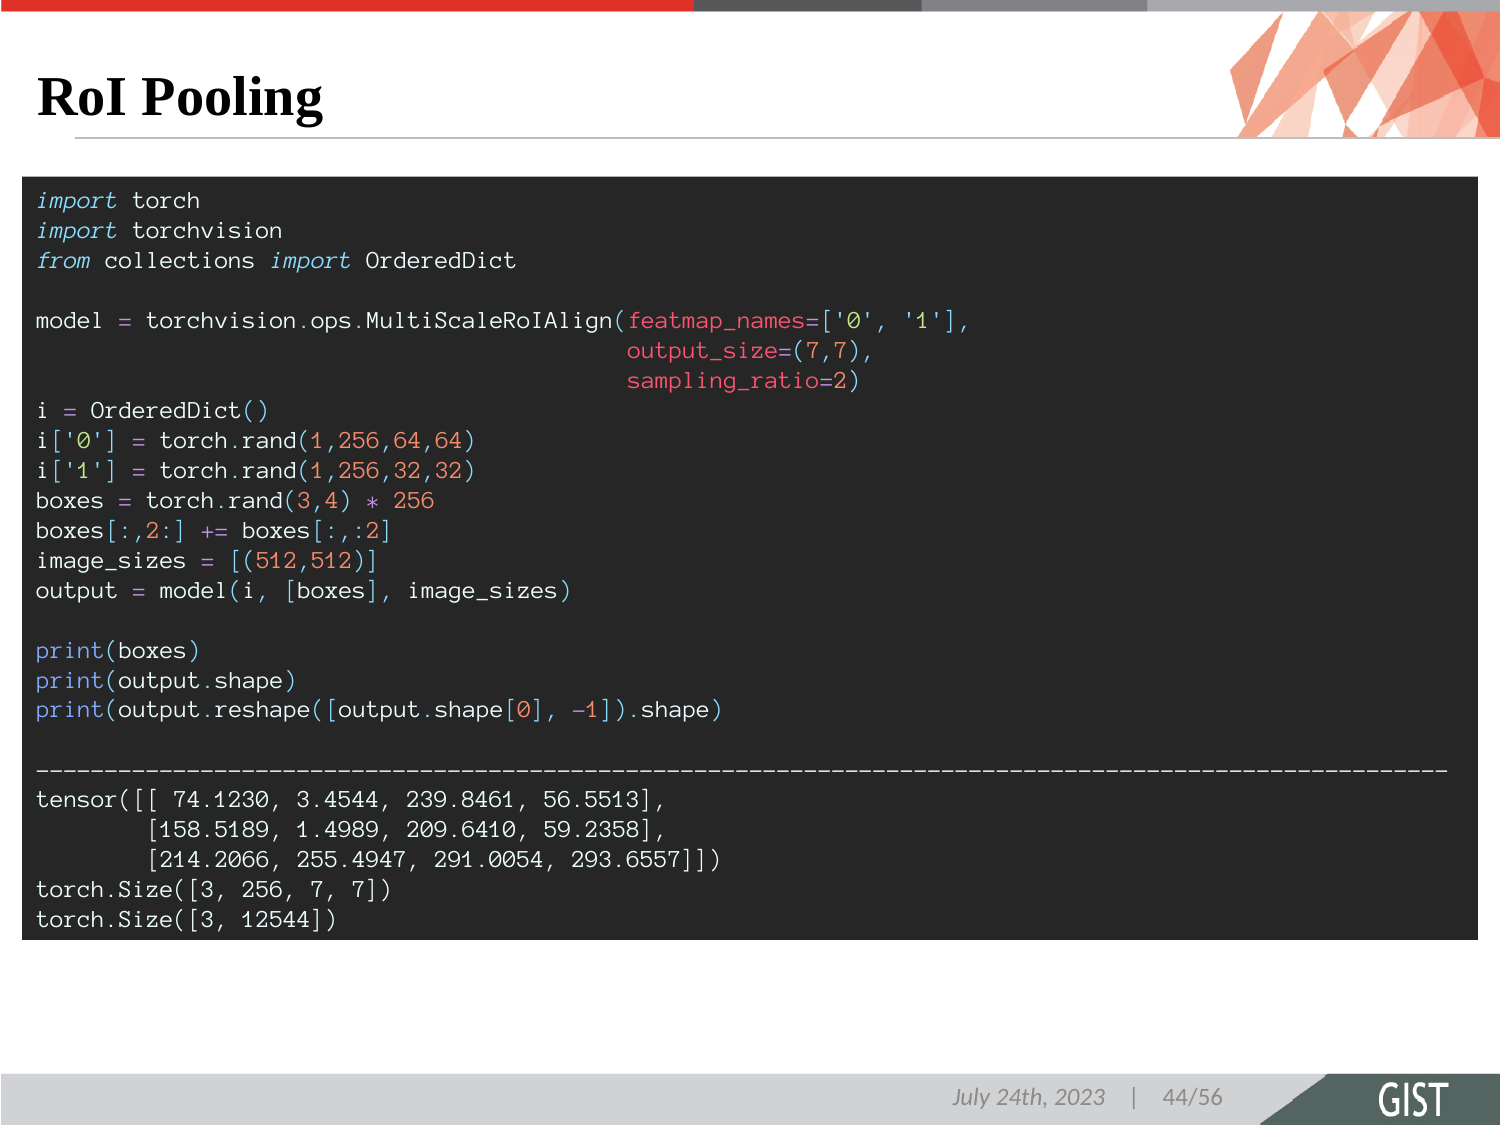

# RoI Pooling
import torch
import torchvision
from collections import OrderedDict
model = torchvision.ops.MultiScaleRoIAlign(featmap_names=['0', '1'],
                                           output_size=(7,7),
                                           sampling_ratio=2)
i = OrderedDict()
i['0'] = torch.rand(1,256,64,64)
i['1'] = torch.rand(1,256,32,32)
boxes = torch.rand(3,4) * 256
boxes[:,2:] += boxes[:,:2]
image_sizes = [(512,512)]
output = model(i, [boxes], image_sizes)
print(boxes)
print(output.shape)
print(output.reshape([output.shape[0], -1]).shape)

-------------------------------------------------------------------------------------------------------
tensor([[ 74.1230, 3.4544, 239.8461, 56.5513],
        [158.5189, 1.4989, 209.6410, 59.2358],
        [214.2066, 255.4947, 291.0054, 293.6557]])
torch.Size([3, 256, 7, 7])
torch.Size([3, 12544])
July 24th, 2023    |    44/56